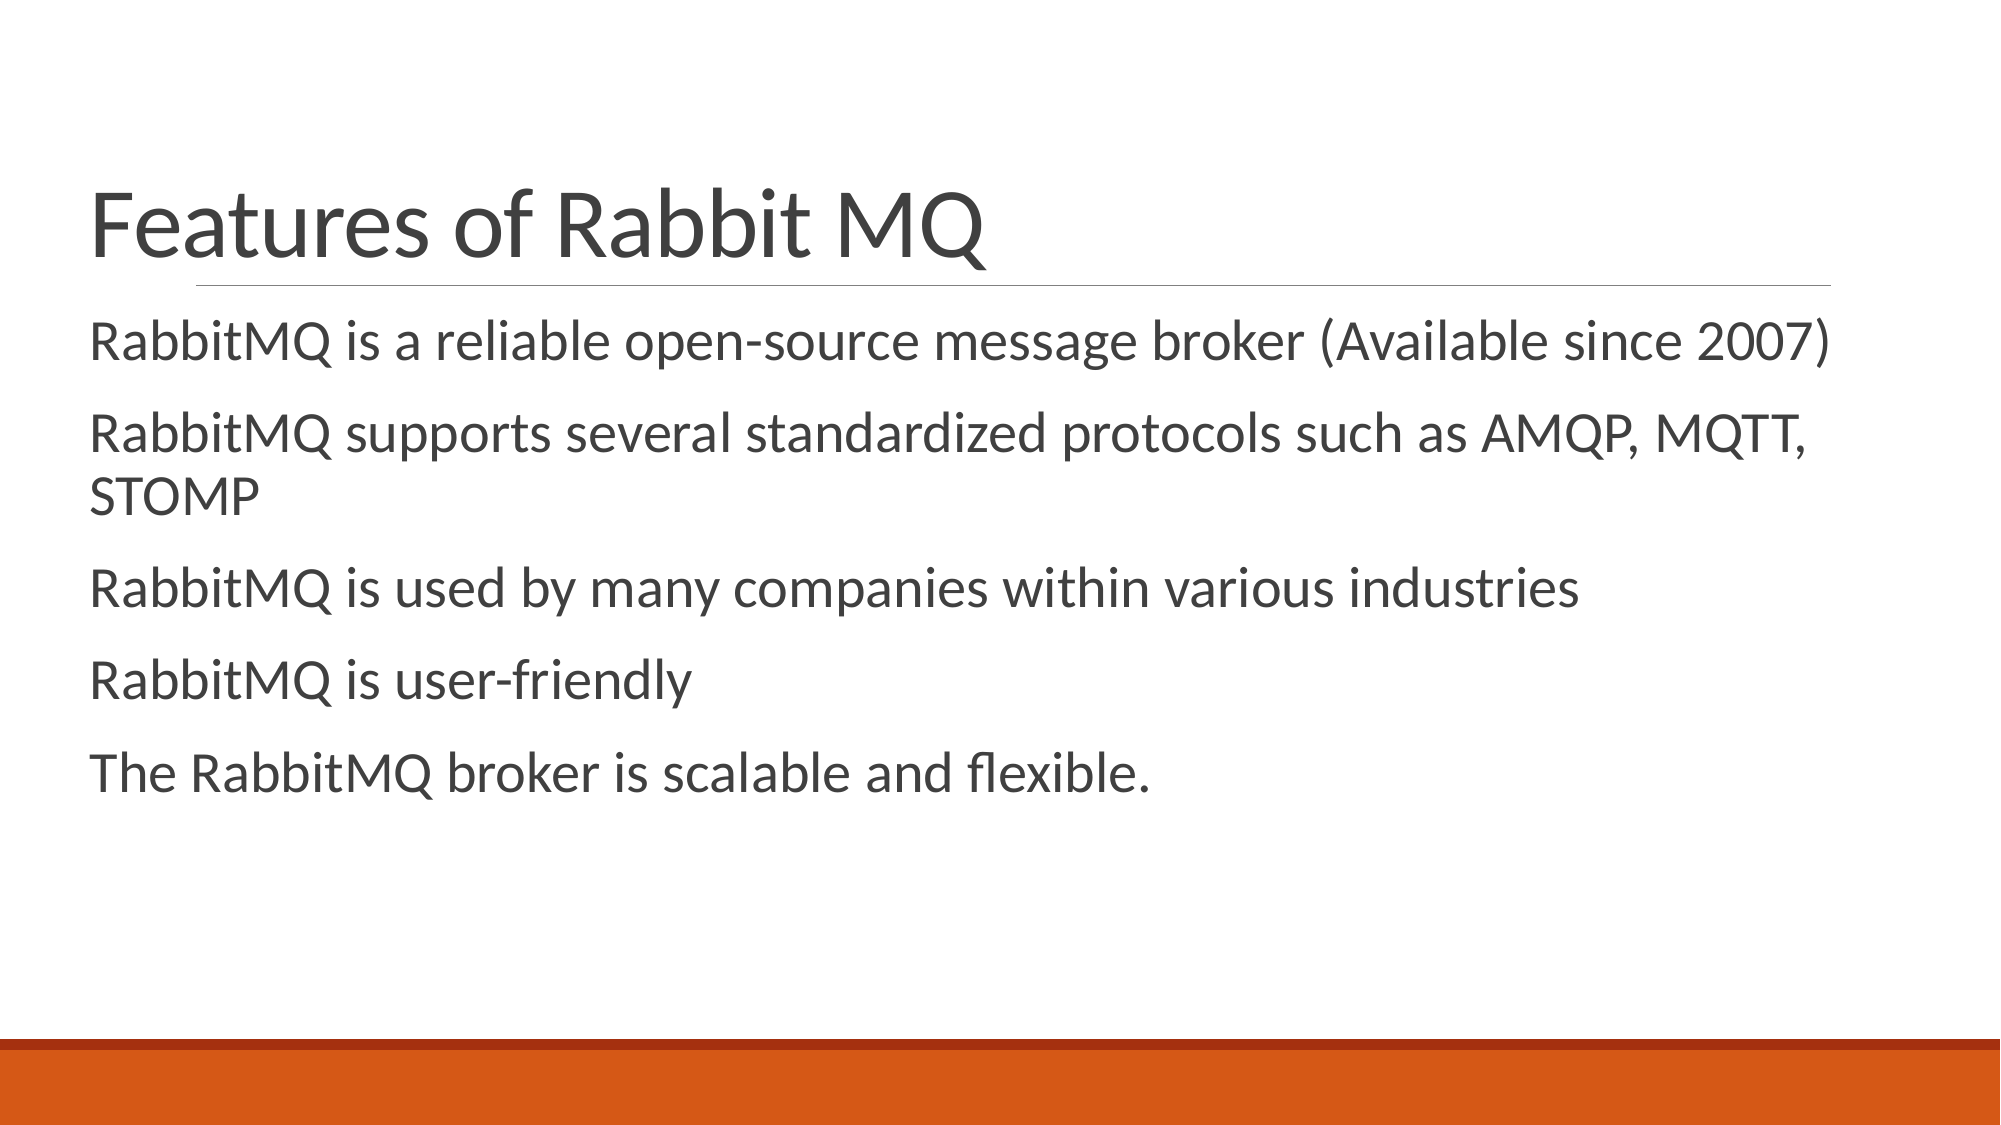

# Features of Rabbit MQ
RabbitMQ is a reliable open-source message broker (Available since 2007)
RabbitMQ supports several standardized protocols such as AMQP, MQTT, STOMP
RabbitMQ is used by many companies within various industries
RabbitMQ is user-friendly
The RabbitMQ broker is scalable and flexible.